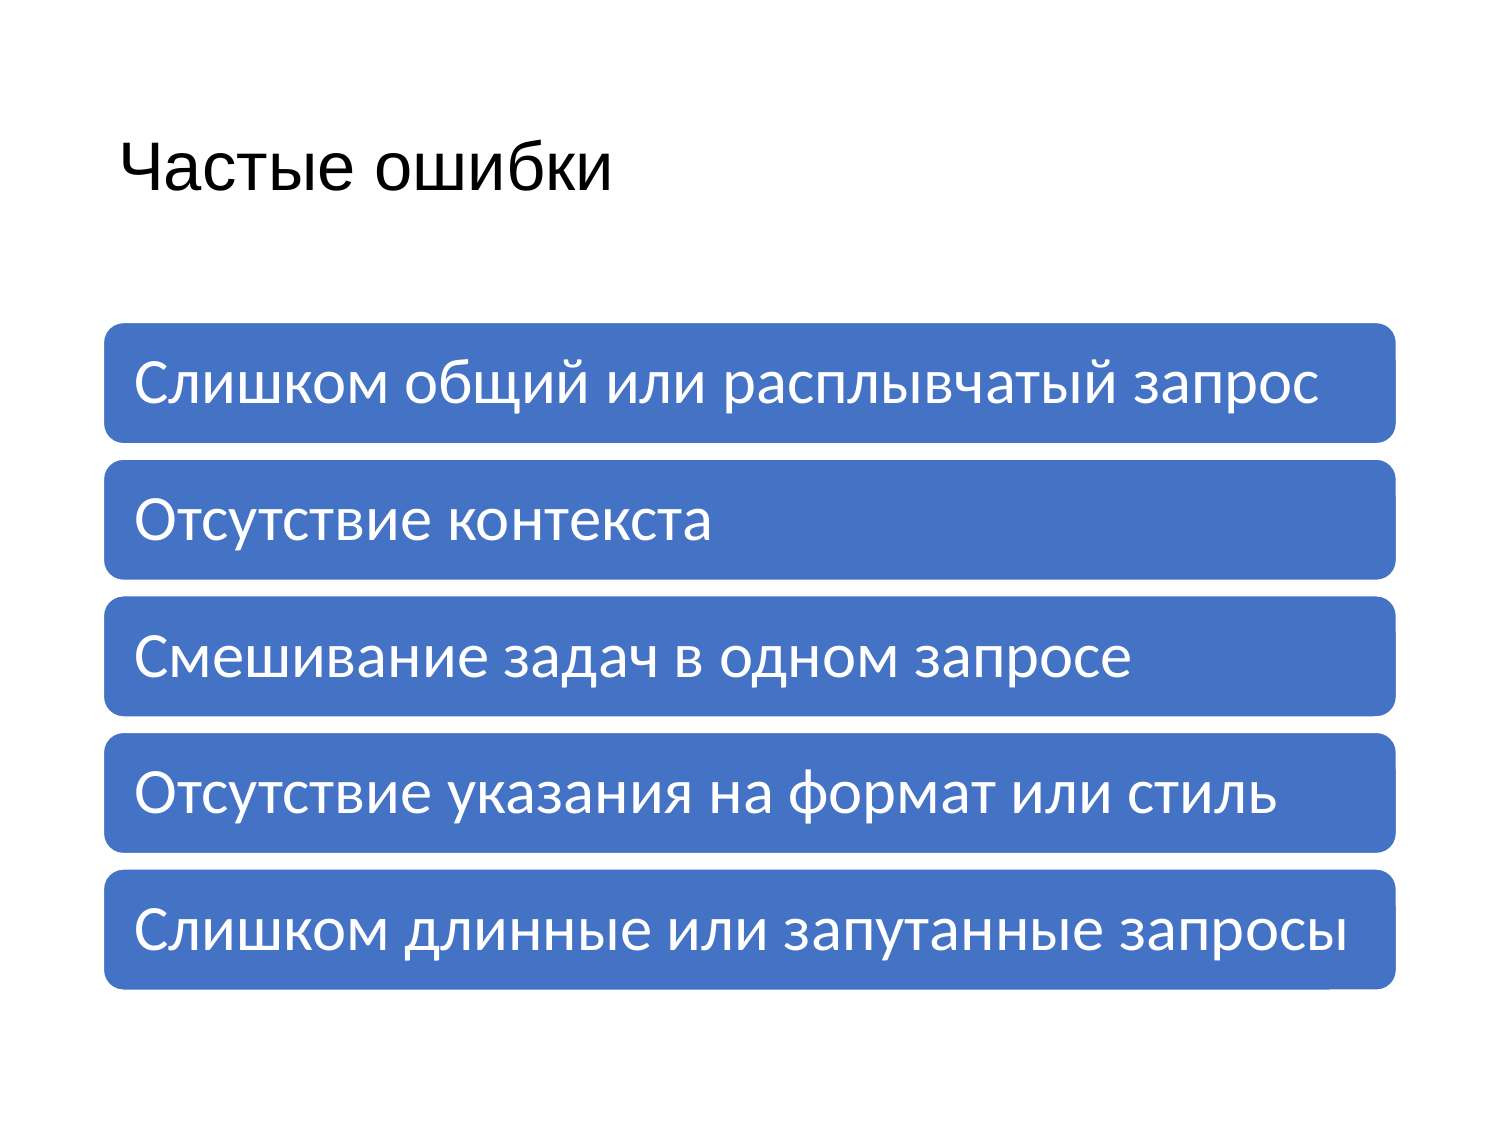

# Частые ошибки
Слишком общий или расплывчатый запрос
Отсутствие контекста
Смешивание задач в одном запросе
Отсутствие указания на формат или стиль
Слишком длинные или запутанные запросы